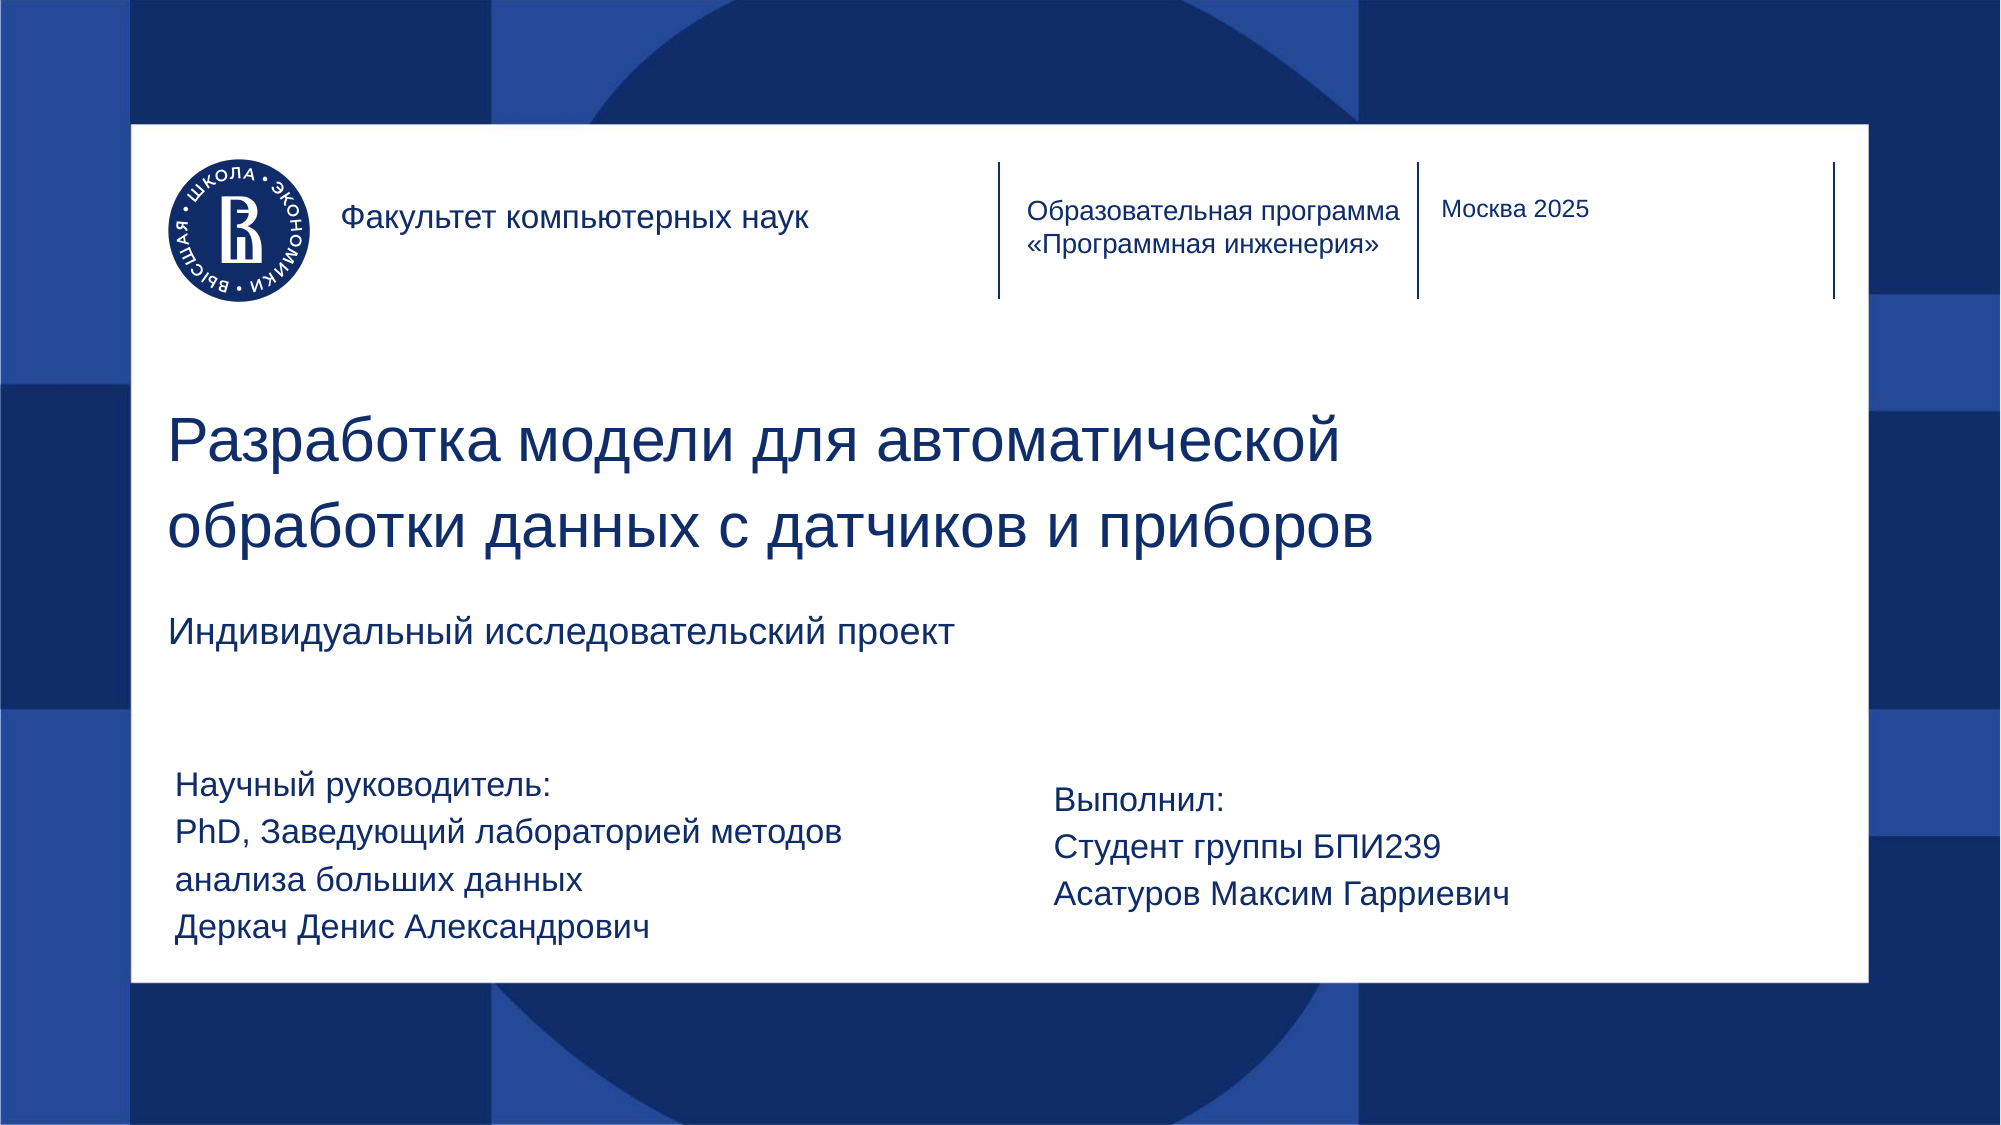

Образовательная программа
«Программная инженерия»

Москва 2025
Факультет компьютерных наук
# Разработка модели для автоматической обработки данных с датчиков и приборов

Индивидуальный исследовательский проект
Научный руководитель:
PhD, Заведующий лабораторией методов анализа больших данных
Деркач Денис Александрович

Выполнил:
Студент группы БПИ239
Асатуров Максим Гарриевич